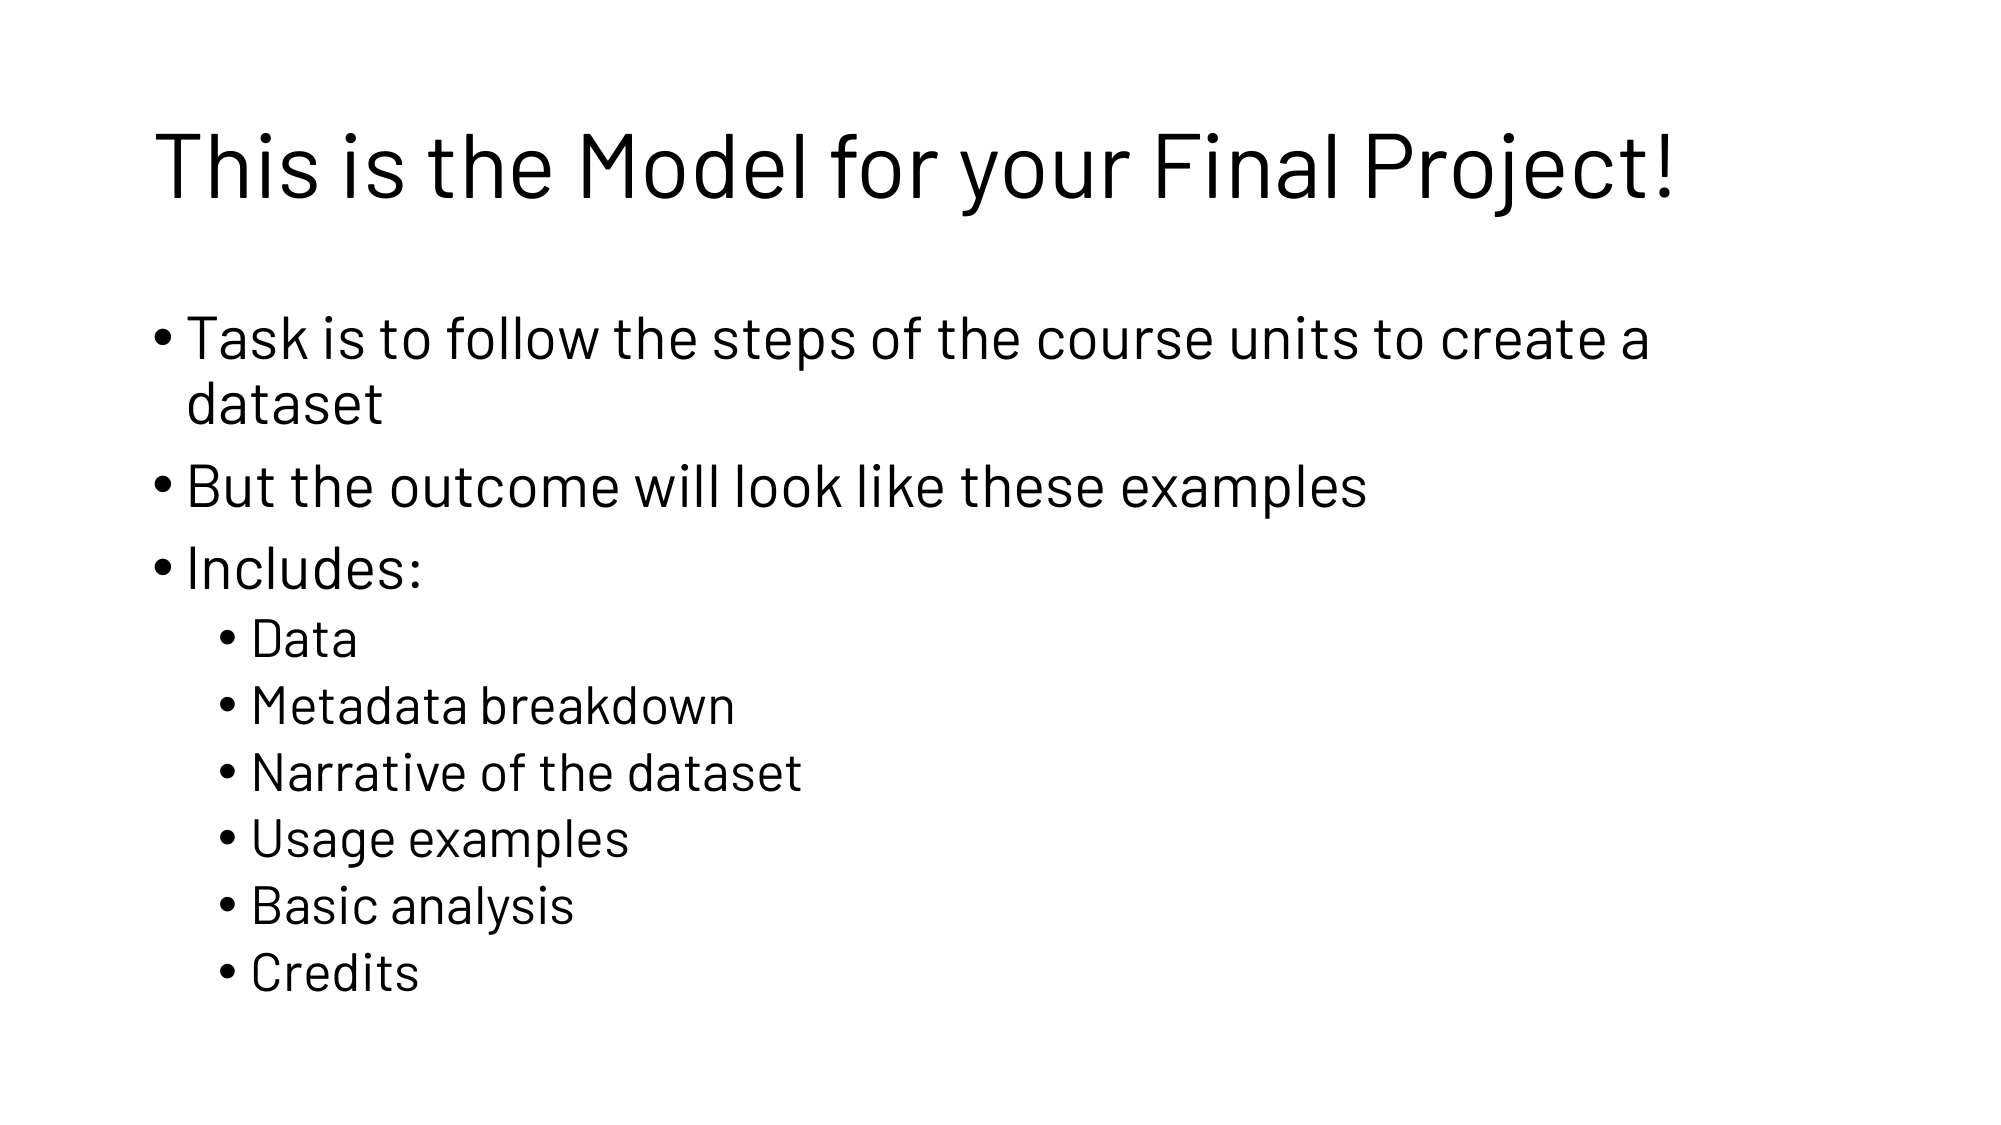

# This is the Model for your Final Project!
Task is to follow the steps of the course units to create a dataset
But the outcome will look like these examples
Includes:
Data
Metadata breakdown
Narrative of the dataset
Usage examples
Basic analysis
Credits